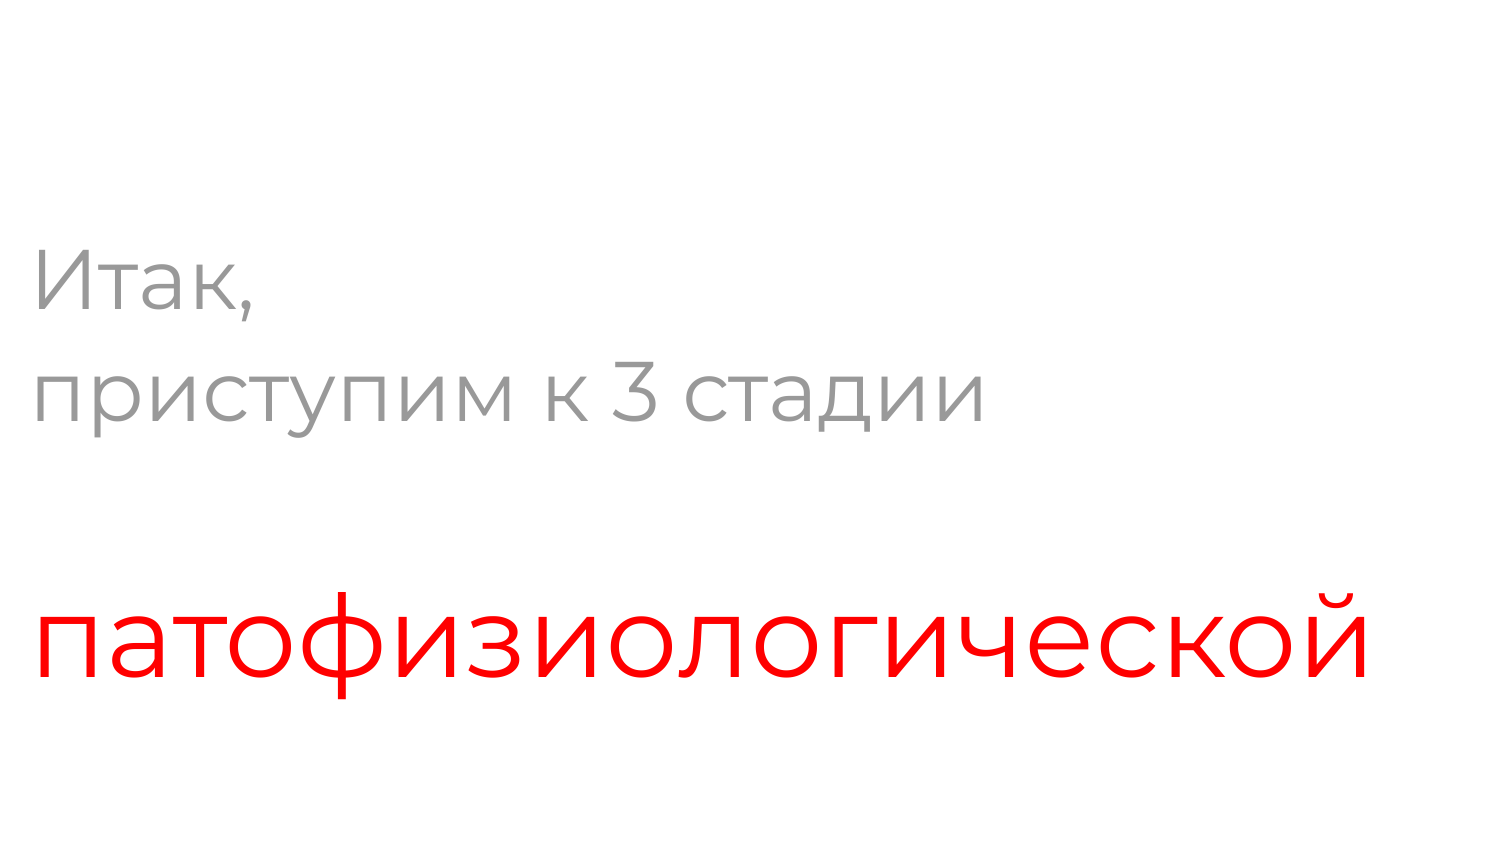

# Итак,
приступим к 3 стадии

патофизиологической